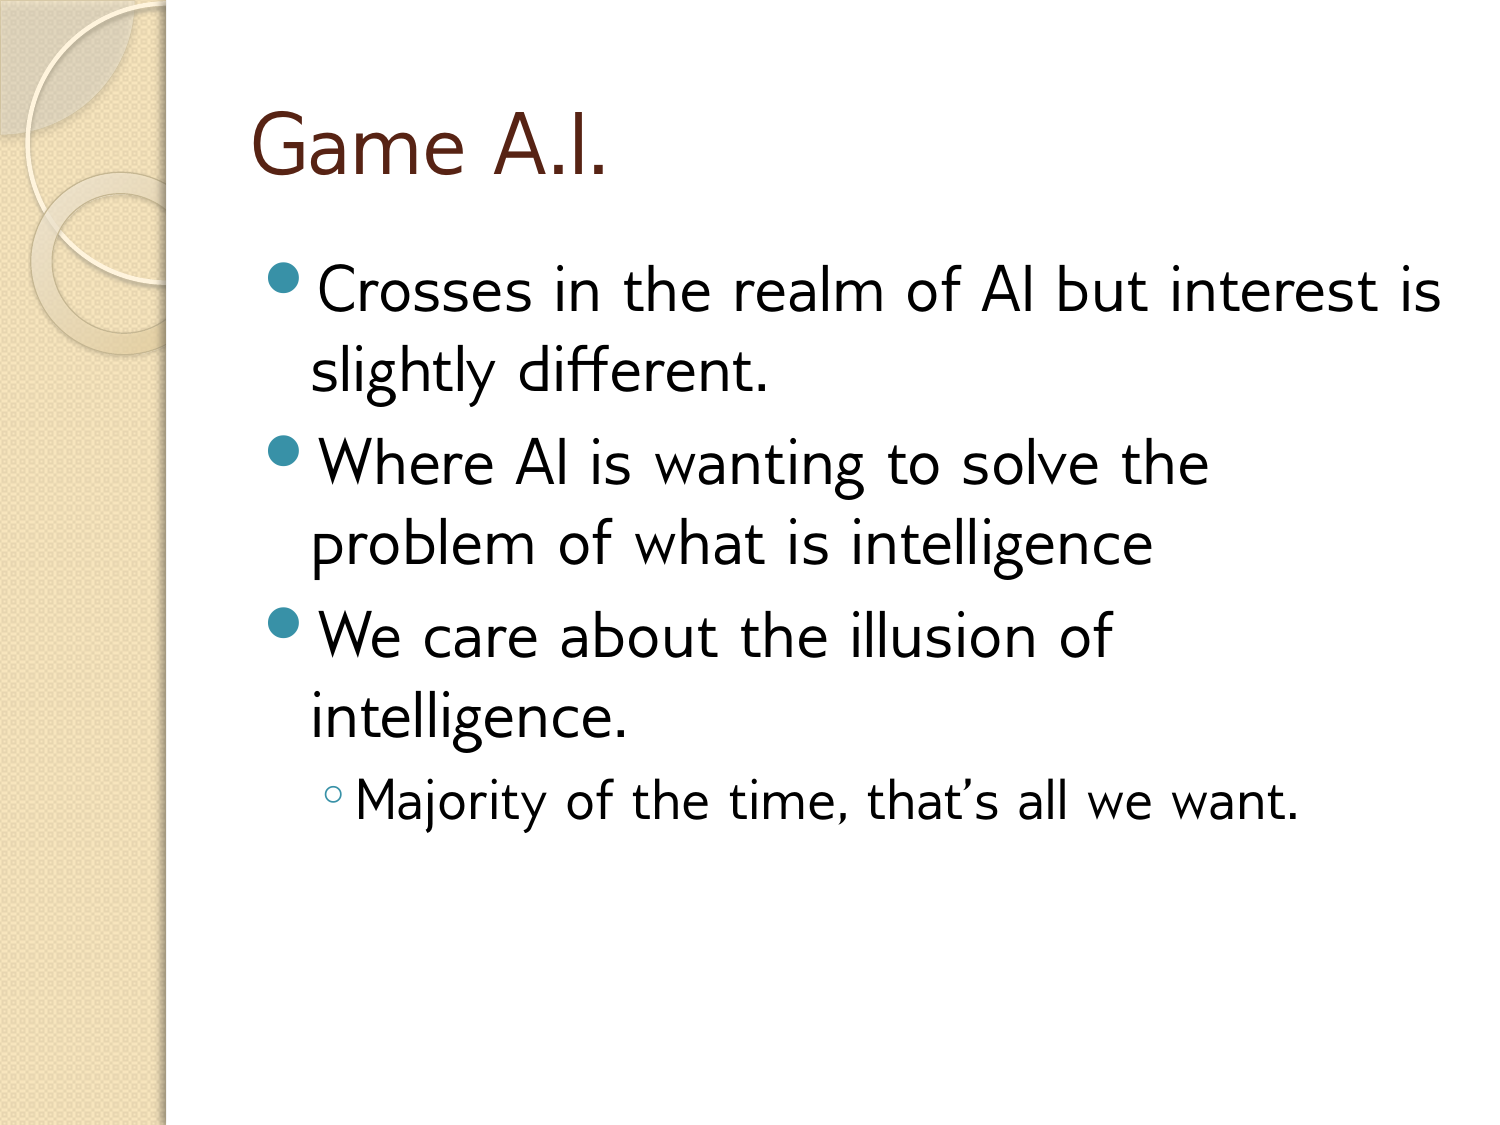

# Game A.I.
Crosses in the realm of AI but interest is slightly different.
Where AI is wanting to solve the problem of what is intelligence
We care about the illusion of intelligence.
Majority of the time, that’s all we want.